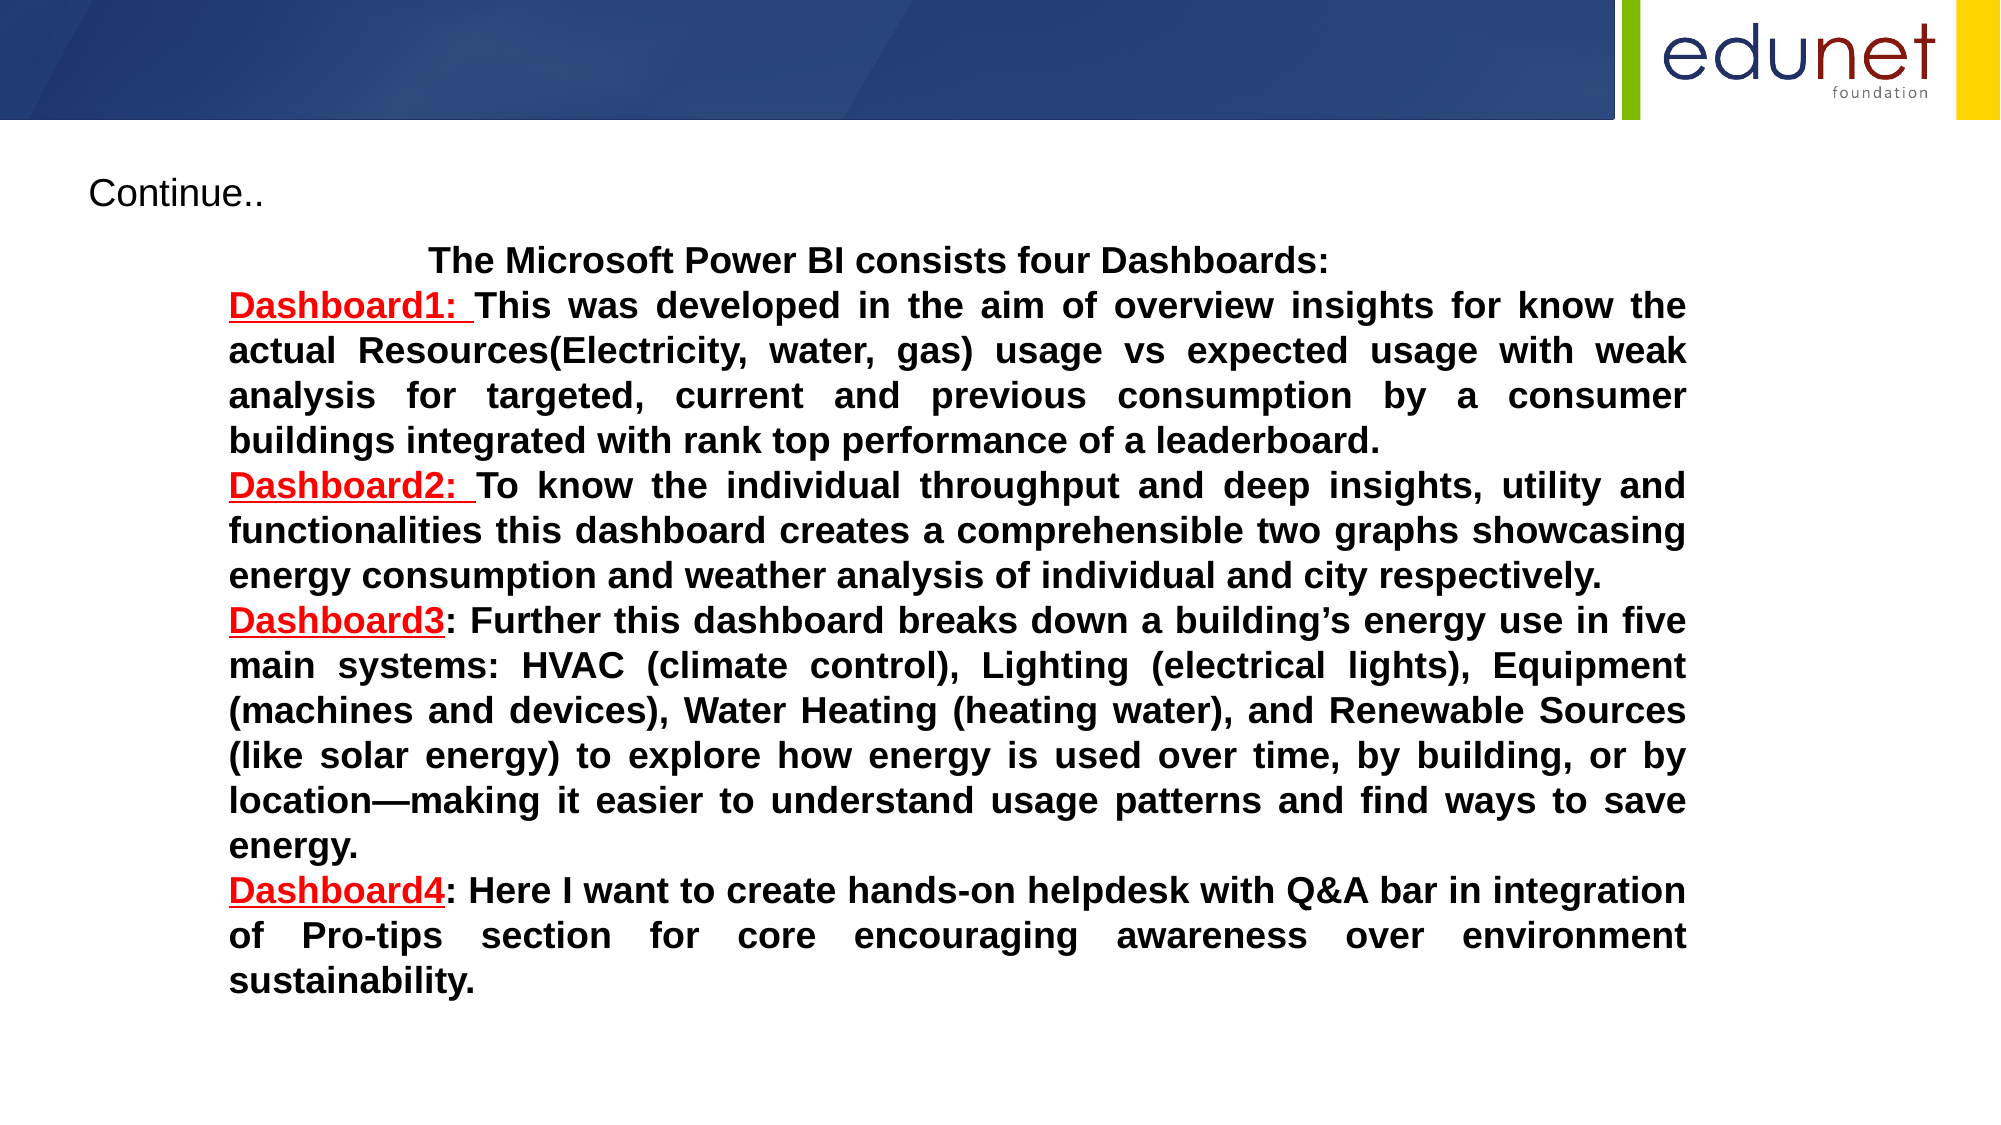

Continue..
                   The Microsoft Power BI consists four Dashboards:
Dashboard1: This was developed in the aim of overview insights for know the actual Resources(Electricity, water, gas) usage vs expected usage with weak analysis for targeted, current and previous consumption by a consumer buildings integrated with rank top performance of a leaderboard.
Dashboard2: To know the individual throughput and deep insights, utility and functionalities this dashboard creates a comprehensible two graphs showcasing energy consumption and weather analysis of individual and city respectively.
Dashboard3: Further this dashboard breaks down a building’s energy use in five main systems: HVAC (climate control), Lighting (electrical lights), Equipment (machines and devices), Water Heating (heating water), and Renewable Sources (like solar energy) to explore how energy is used over time, by building, or by location—making it easier to understand usage patterns and find ways to save energy.
Dashboard4: Here I want to create hands-on helpdesk with Q&A bar in integration of Pro-tips section for core encouraging awareness over environment sustainability.